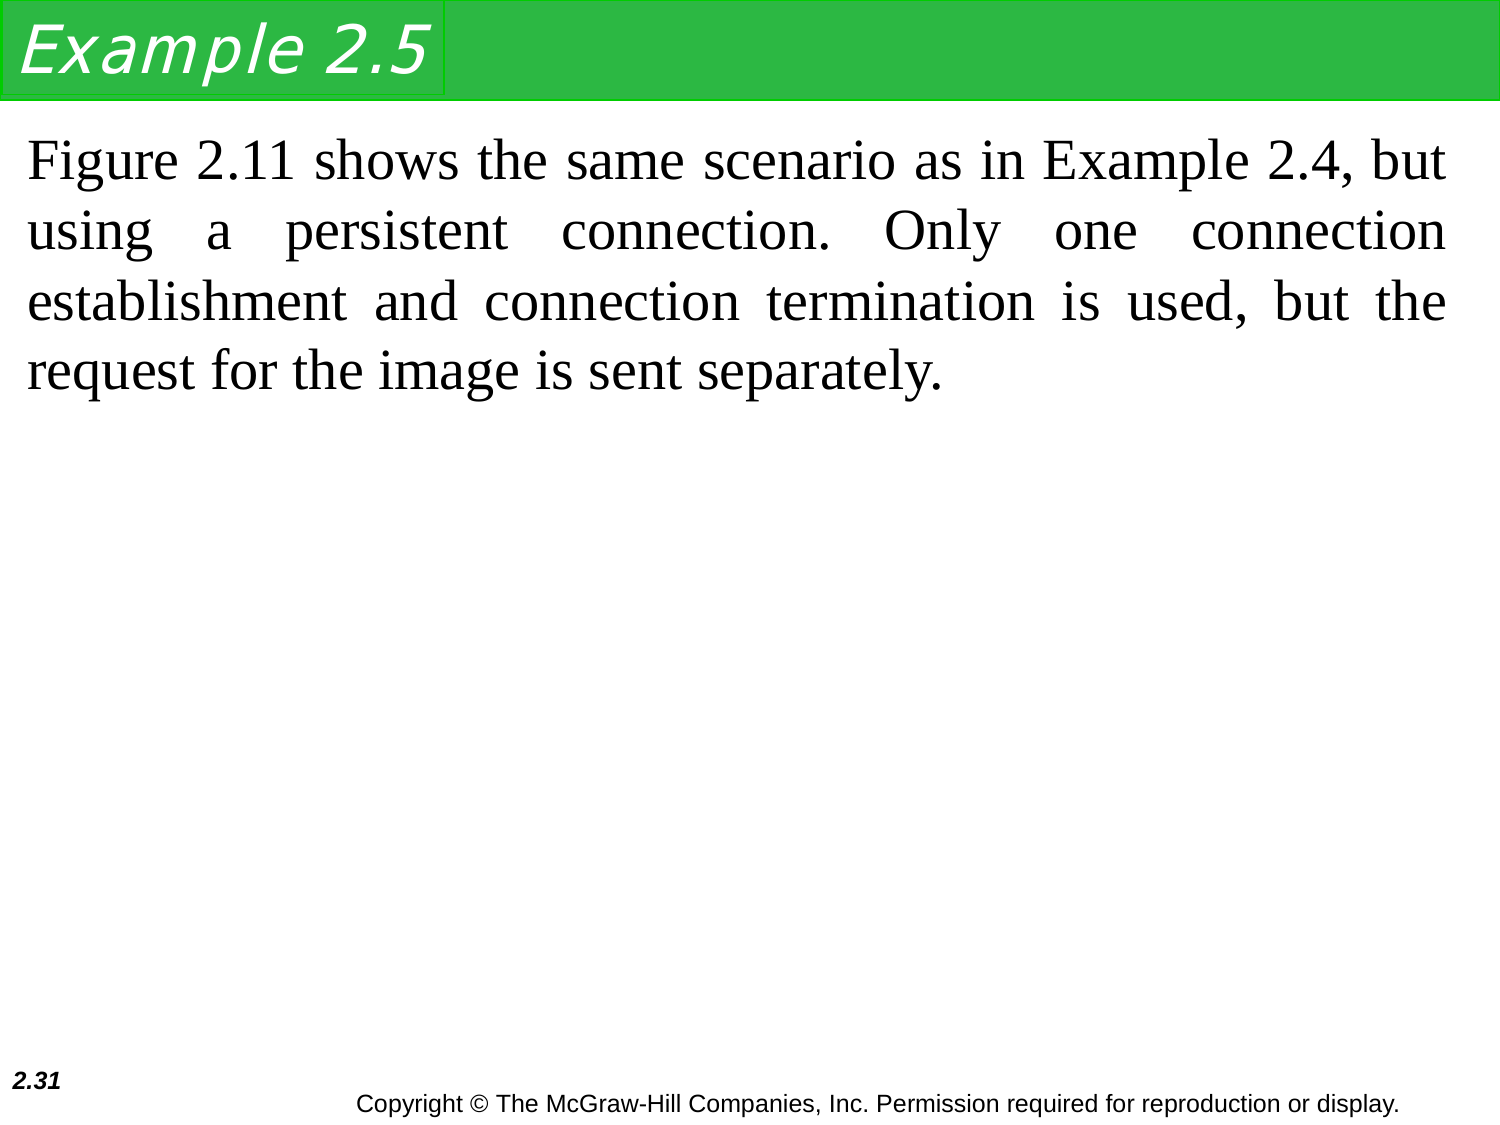

Example 2.5
Figure 2.11 shows the same scenario as in Example 2.4, but using a persistent connection. Only one connection establishment and connection termination is used, but the request for the image is sent separately.
2.31